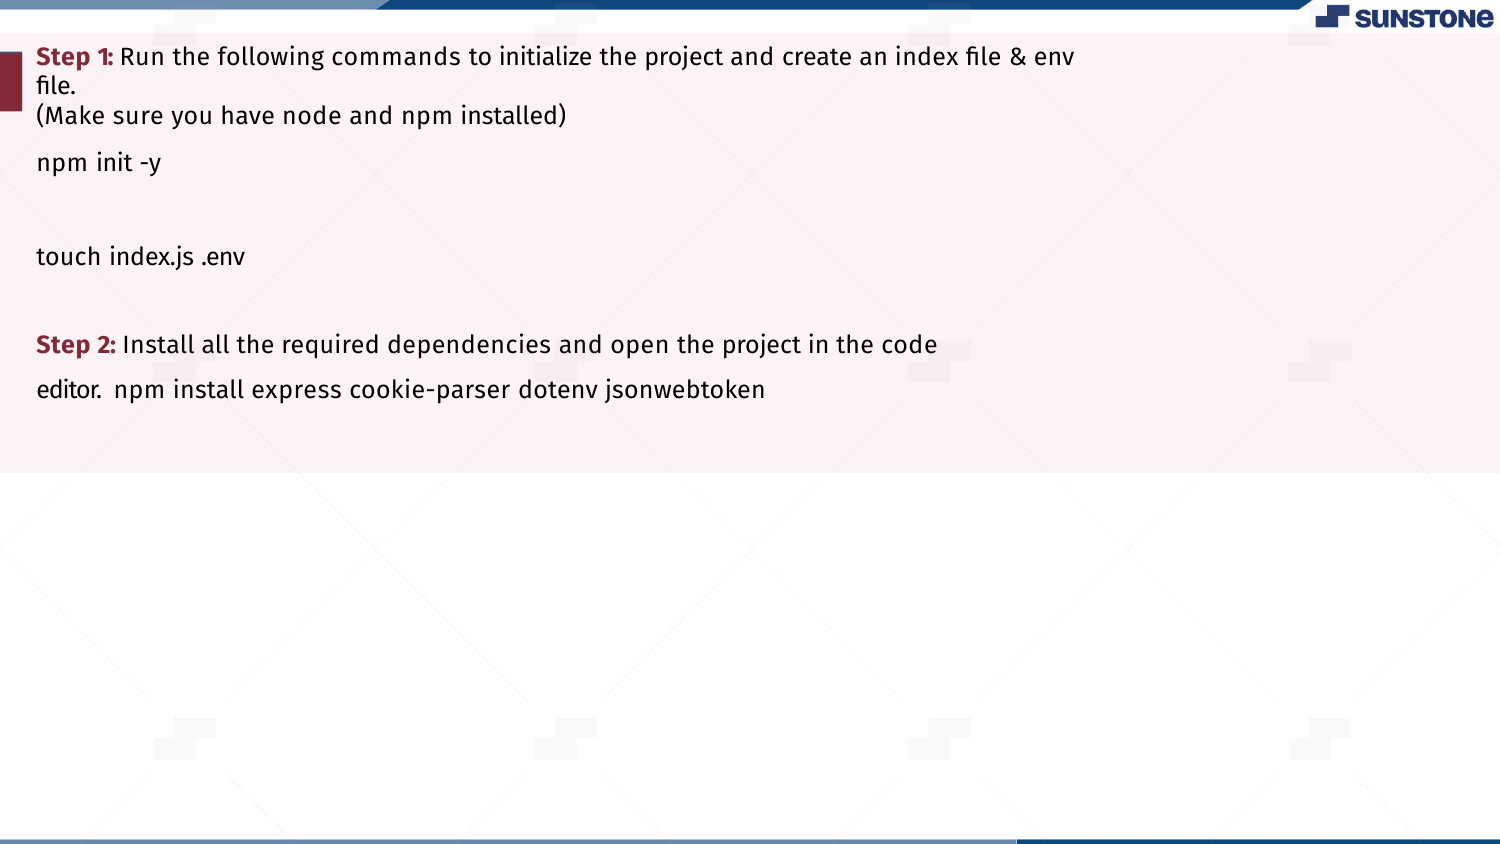

Step 1: Run the following commands to initialize the project and create an index ﬁle & env ﬁle.
(Make sure you have node and npm installed)
npm init -y

touch index.js .env

Step 2: Install all the required dependencies and open the project in the code editor.  npm install express cookie-parser dotenv jsonwebtoken